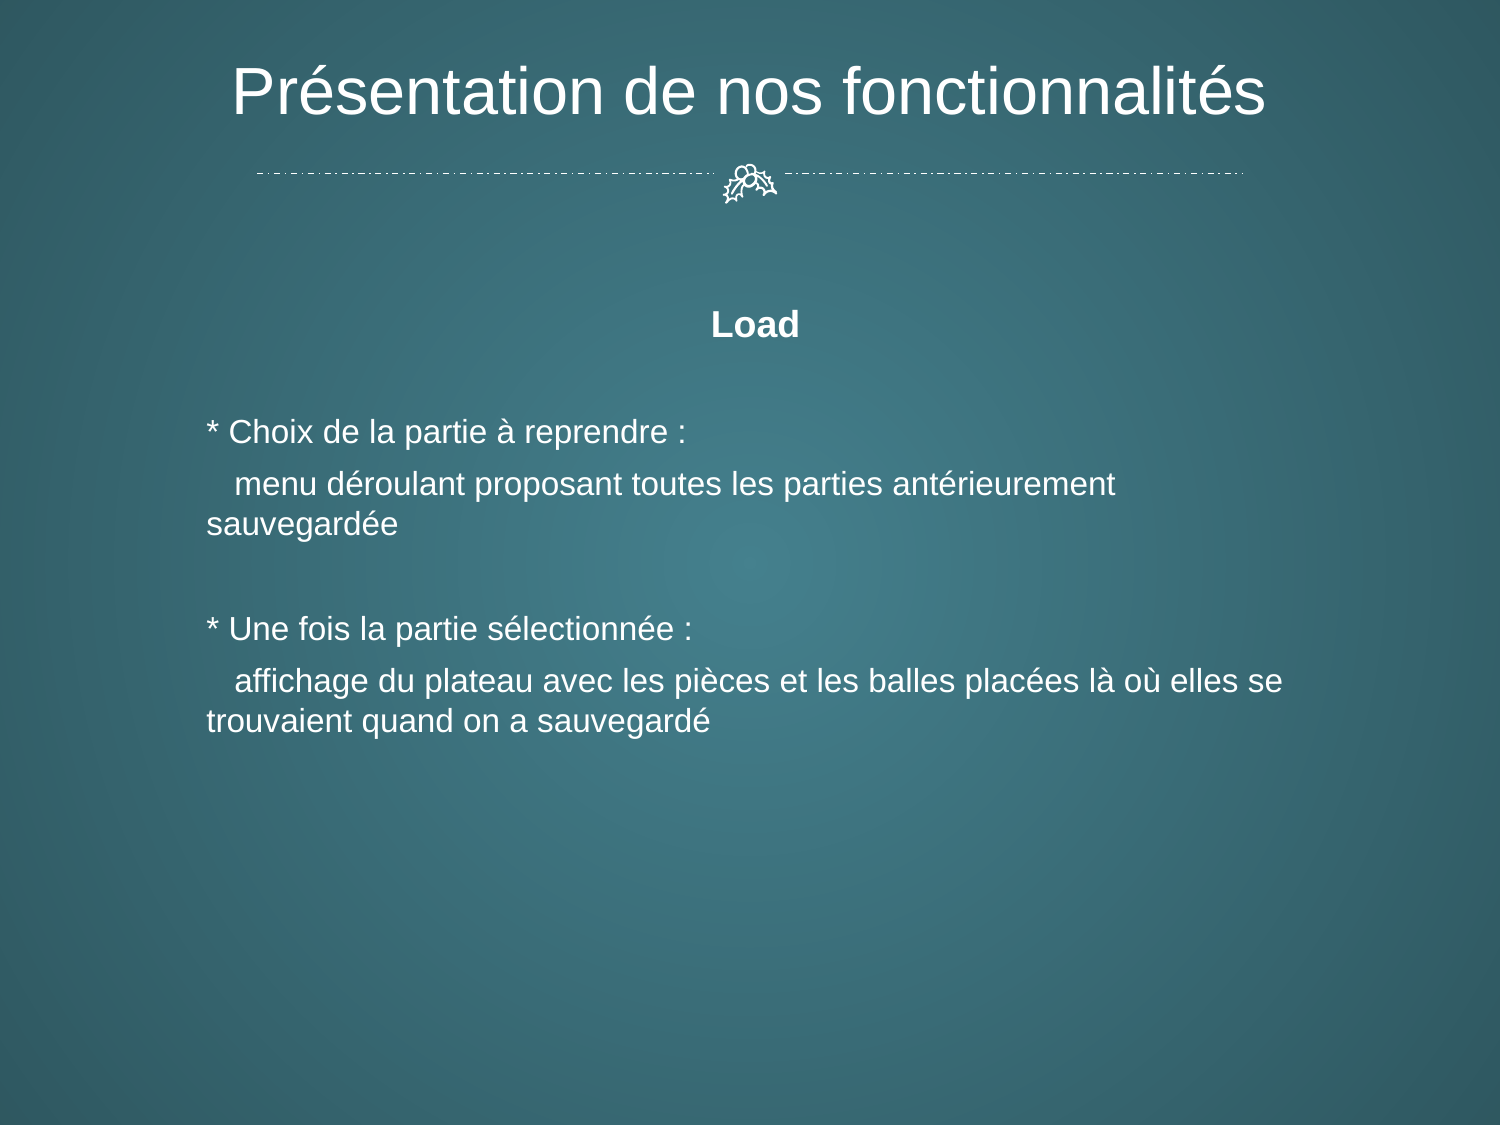

# Présentation de nos fonctionnalités
Load

* Choix de la partie à reprendre :
   menu déroulant proposant toutes les parties antérieurement sauvegardée

* Une fois la partie sélectionnée :
   affichage du plateau avec les pièces et les balles placées là où elles se trouvaient quand on a sauvegardé